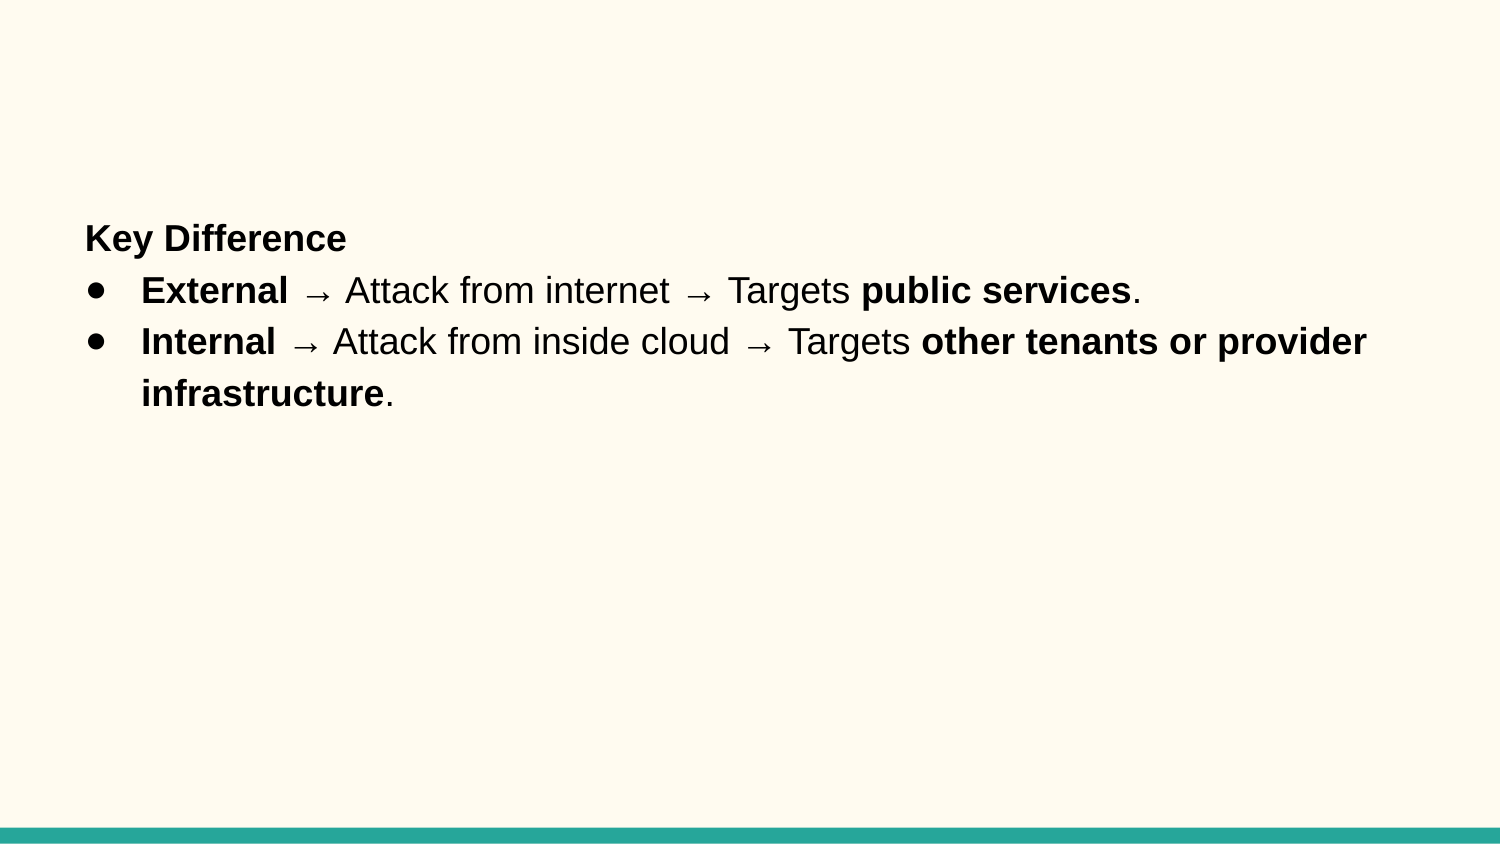

#
Key Difference
External → Attack from internet → Targets public services.
Internal → Attack from inside cloud → Targets other tenants or provider infrastructure.